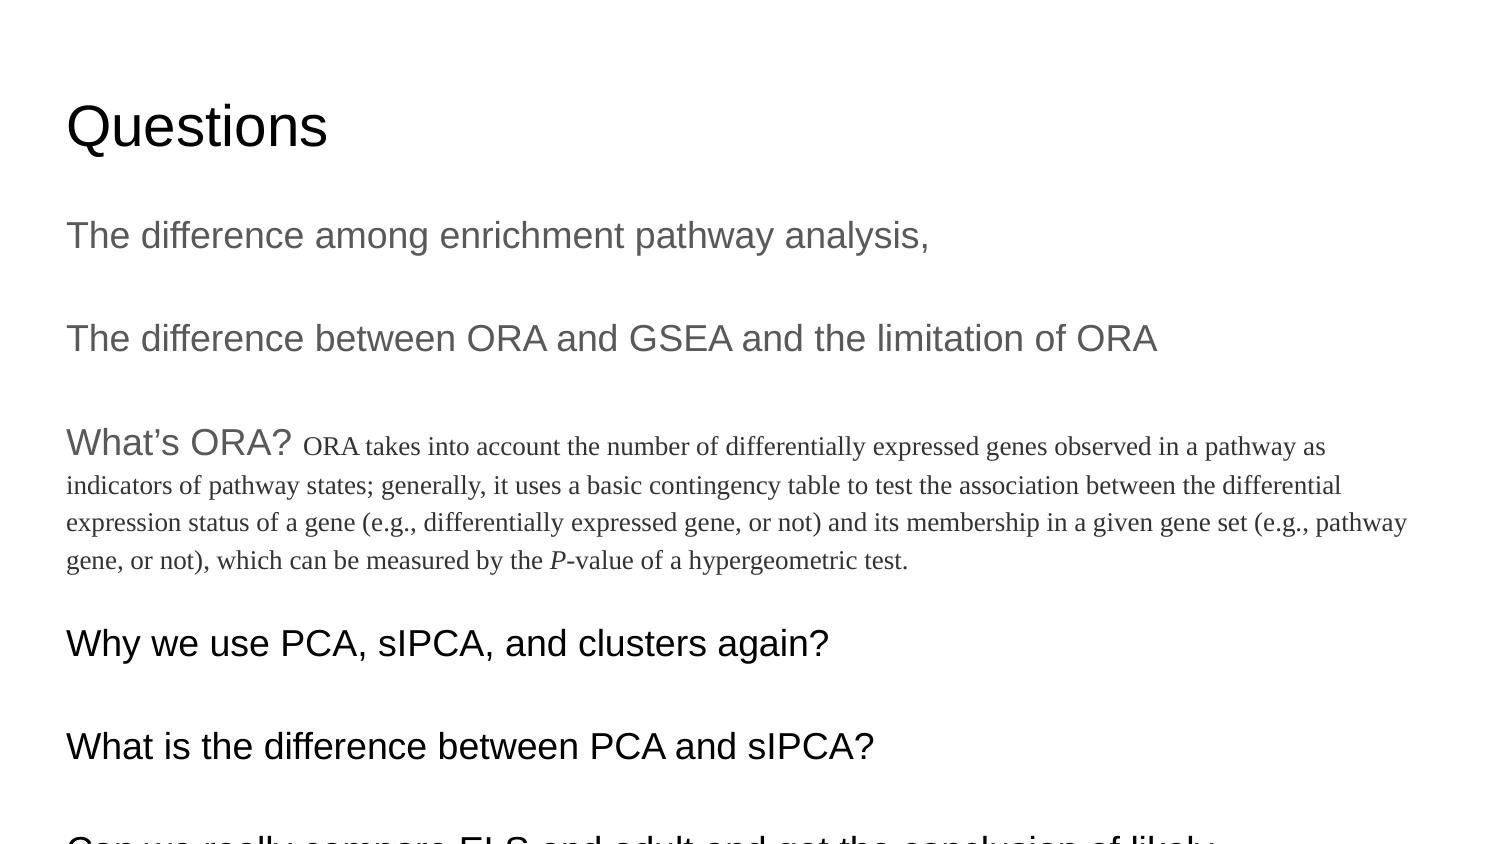

# Questions
The difference among enrichment pathway analysis,

The difference between ORA and GSEA and the limitation of ORA

What’s ORA? ORA takes into account the number of differentially expressed genes observed in a pathway as indicators of pathway states; generally, it uses a basic contingency table to test the association between the differential expression status of a gene (e.g., differentially expressed gene, or not) and its membership in a given gene set (e.g., pathway gene, or not), which can be measured by the P-value of a hypergeometric test.

Why we use PCA, sIPCA, and clusters again?

What is the difference between PCA and sIPCA?

Can we really compare ELS and adult and get the conclusion of likely susceptibility?